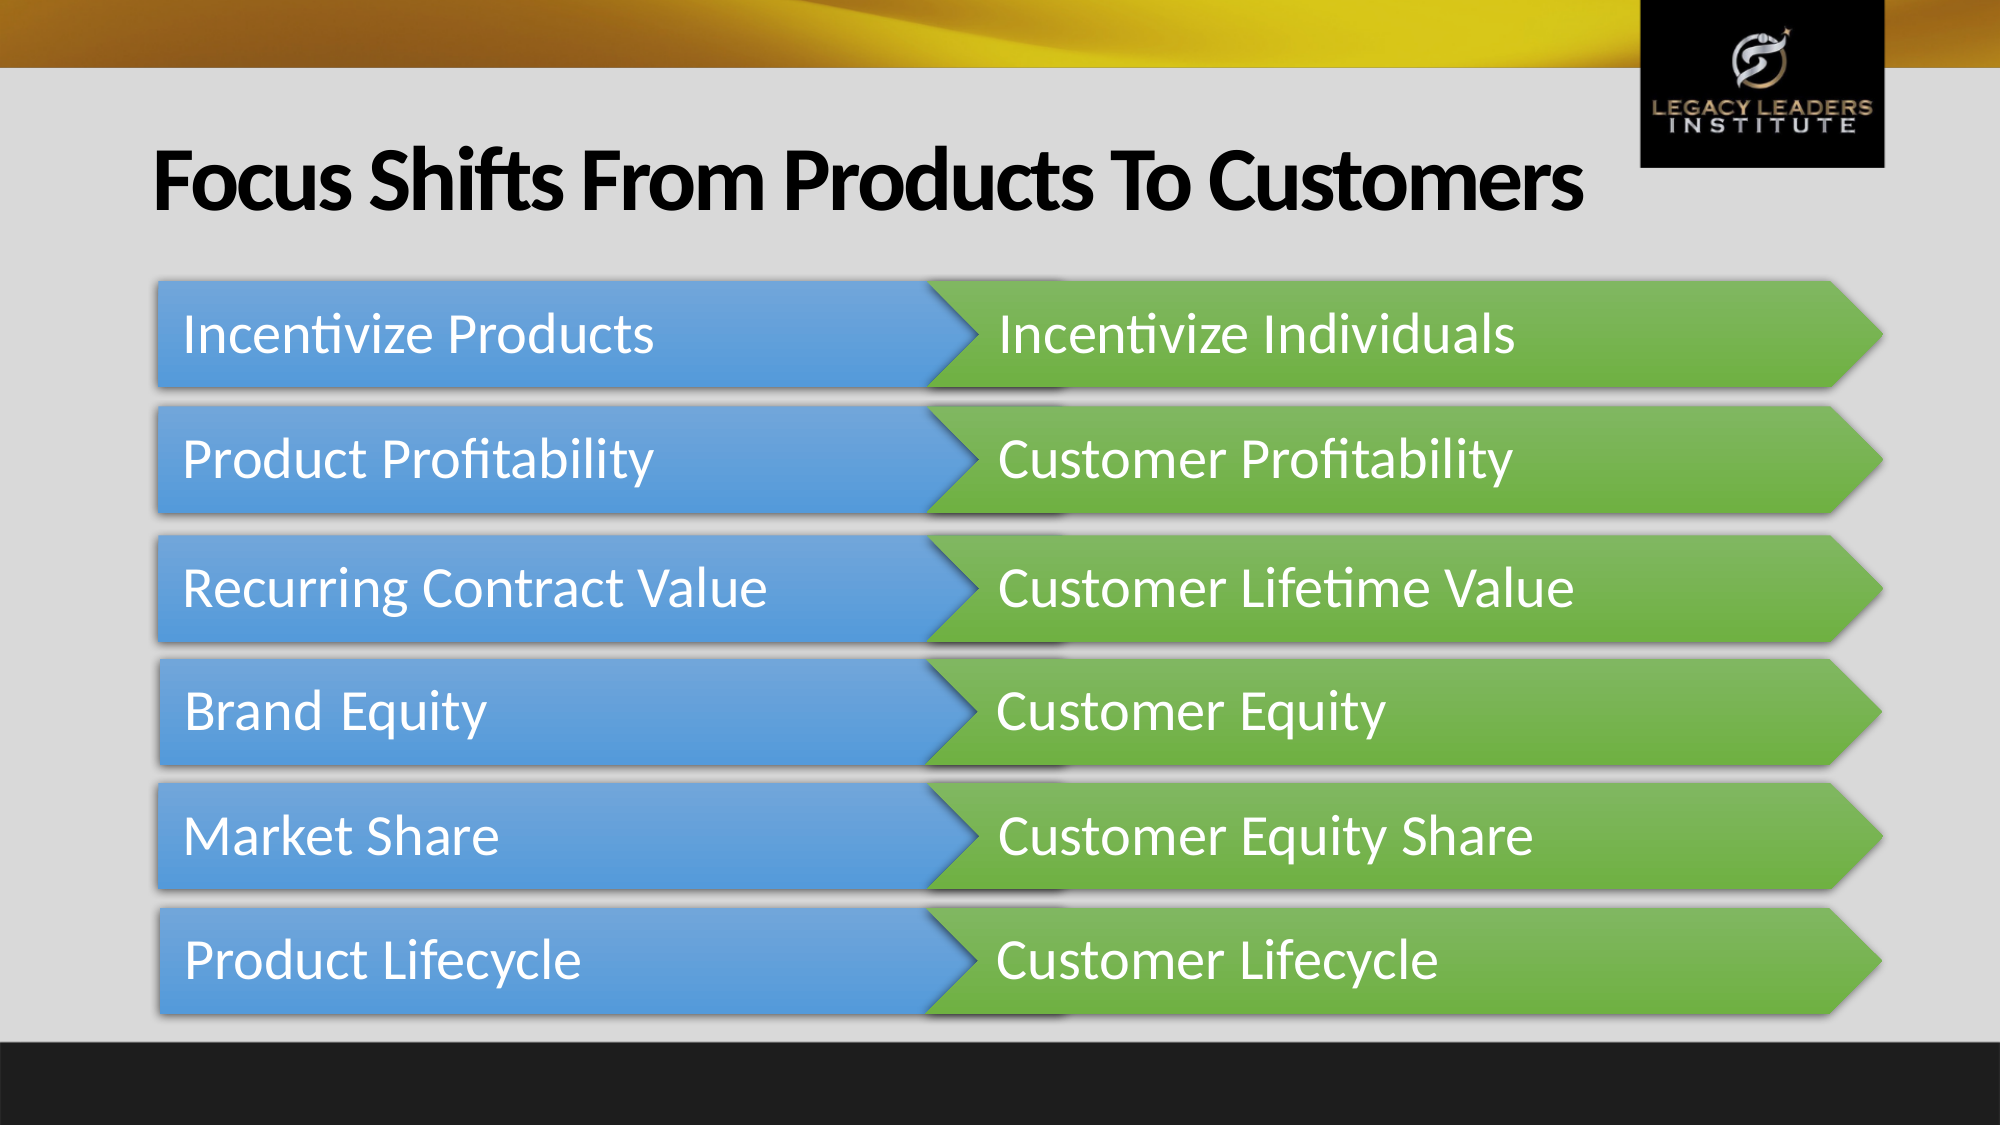

# Focus Shifts From Products To Customers
Incentivize Products
Incentivize Individuals

Product Profitability
Customer Profitability
Recurring Contract Value
Customer Lifetime Value
Brand Equity
Customer Equity
Market Share
Customer Equity Share
Product Lifecycle
Customer Lifecycle